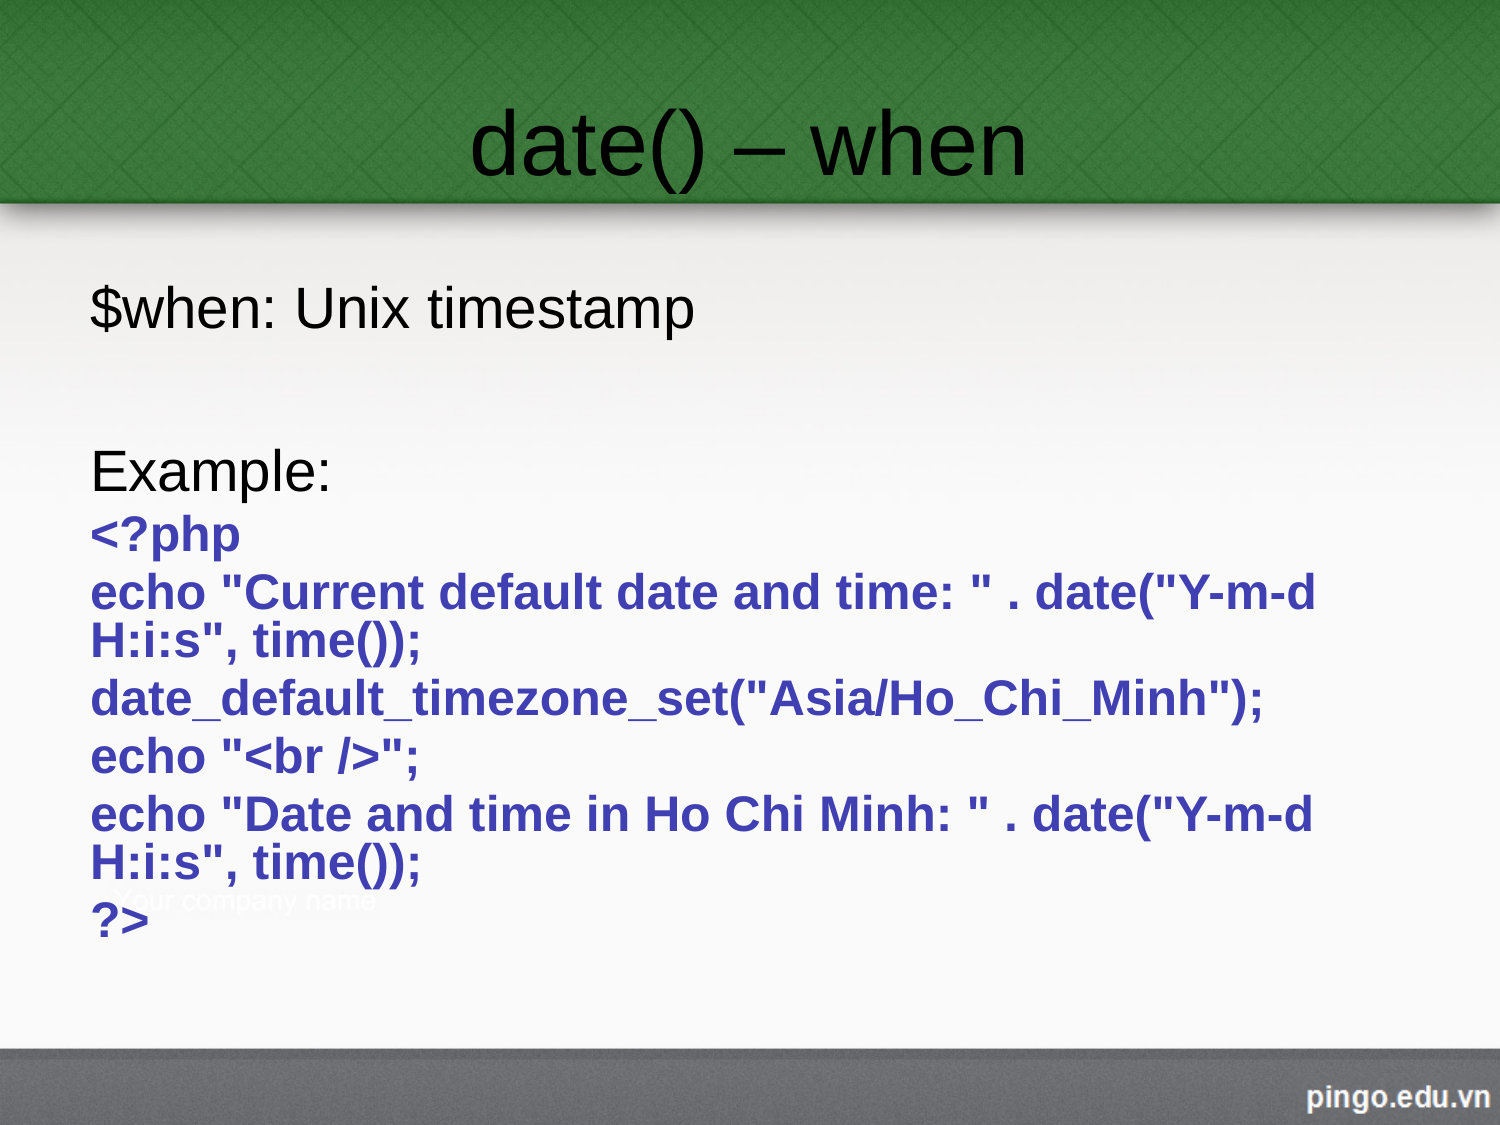

# date() – when
$when: Unix timestamp

Example:
<?php
echo "Current default date and time: " . date("Y-m-d H:i:s", time());
date_default_timezone_set("Asia/Ho_Chi_Minh");
echo "<br />";
echo "Date and time in Ho Chi Minh: " . date("Y-m-d H:i:s", time());
?>